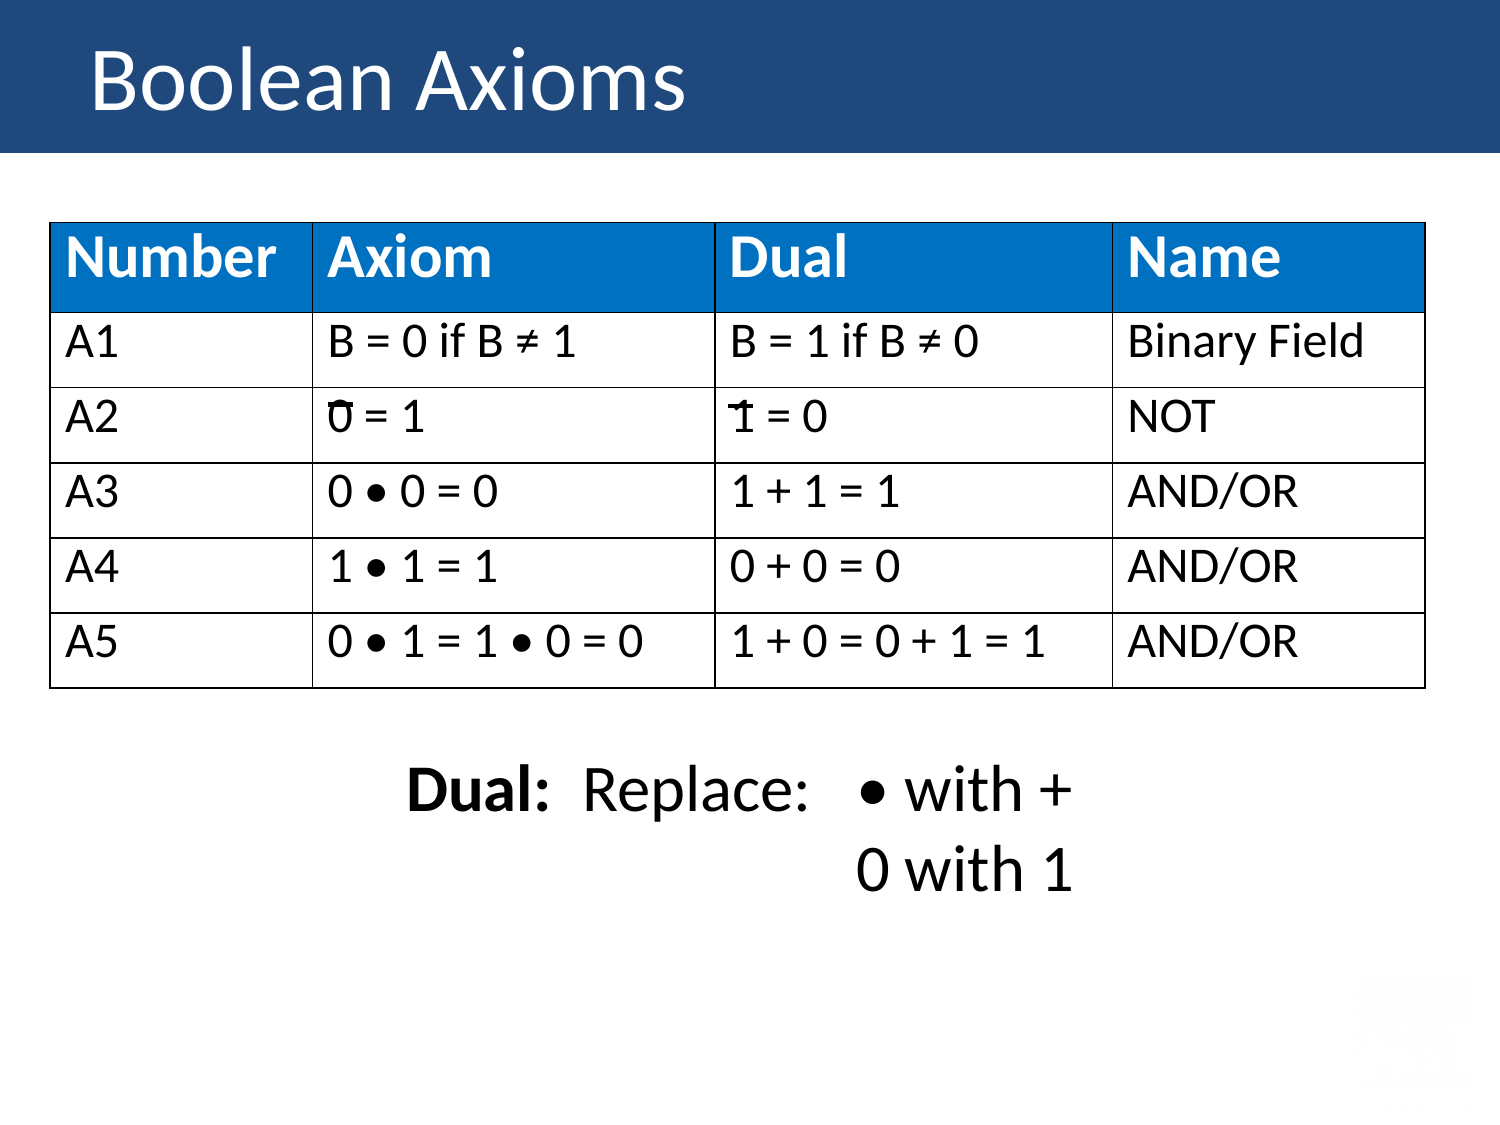

Boolean Axioms
| Number | Axiom | Dual | Name |
| --- | --- | --- | --- |
| A1 | B = 0 if B ≠ 1 | B = 1 if B ≠ 0 | Binary Field |
| A2 | 0 = 1 | 1 = 0 | NOT |
| A3 | 0 • 0 = 0 | 1 + 1 = 1 | AND/OR |
| A4 | 1 • 1 = 1 | 0 + 0 = 0 | AND/OR |
| A5 | 0 • 1 = 1 • 0 = 0 | 1 + 0 = 0 + 1 = 1 | AND/OR |
Dual:  Replace:	• with +
	  		0 with 1